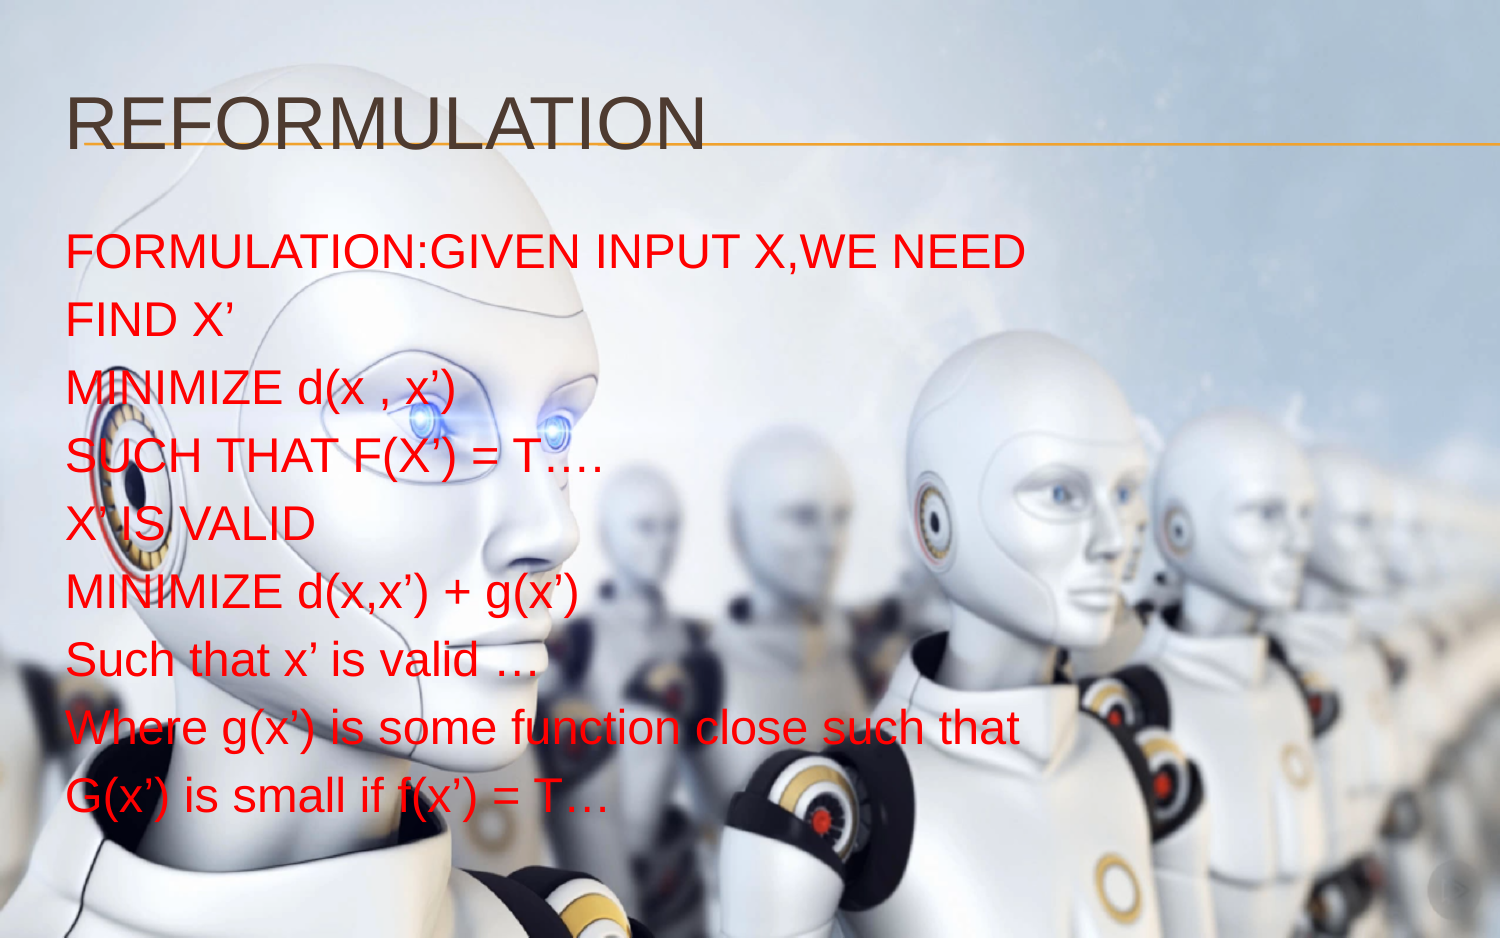

# REFORMULATION
FORMULATION:GIVEN INPUT X,WE NEED
FIND X’
MINIMIZE d(x , x’)
SUCH THAT F(X’) = T….
X’ IS VALID
MINIMIZE d(x,x’) + g(x’)
Such that x’ is valid …
Where g(x’) is some function close such that
G(x’) is small if f(x’) = T…